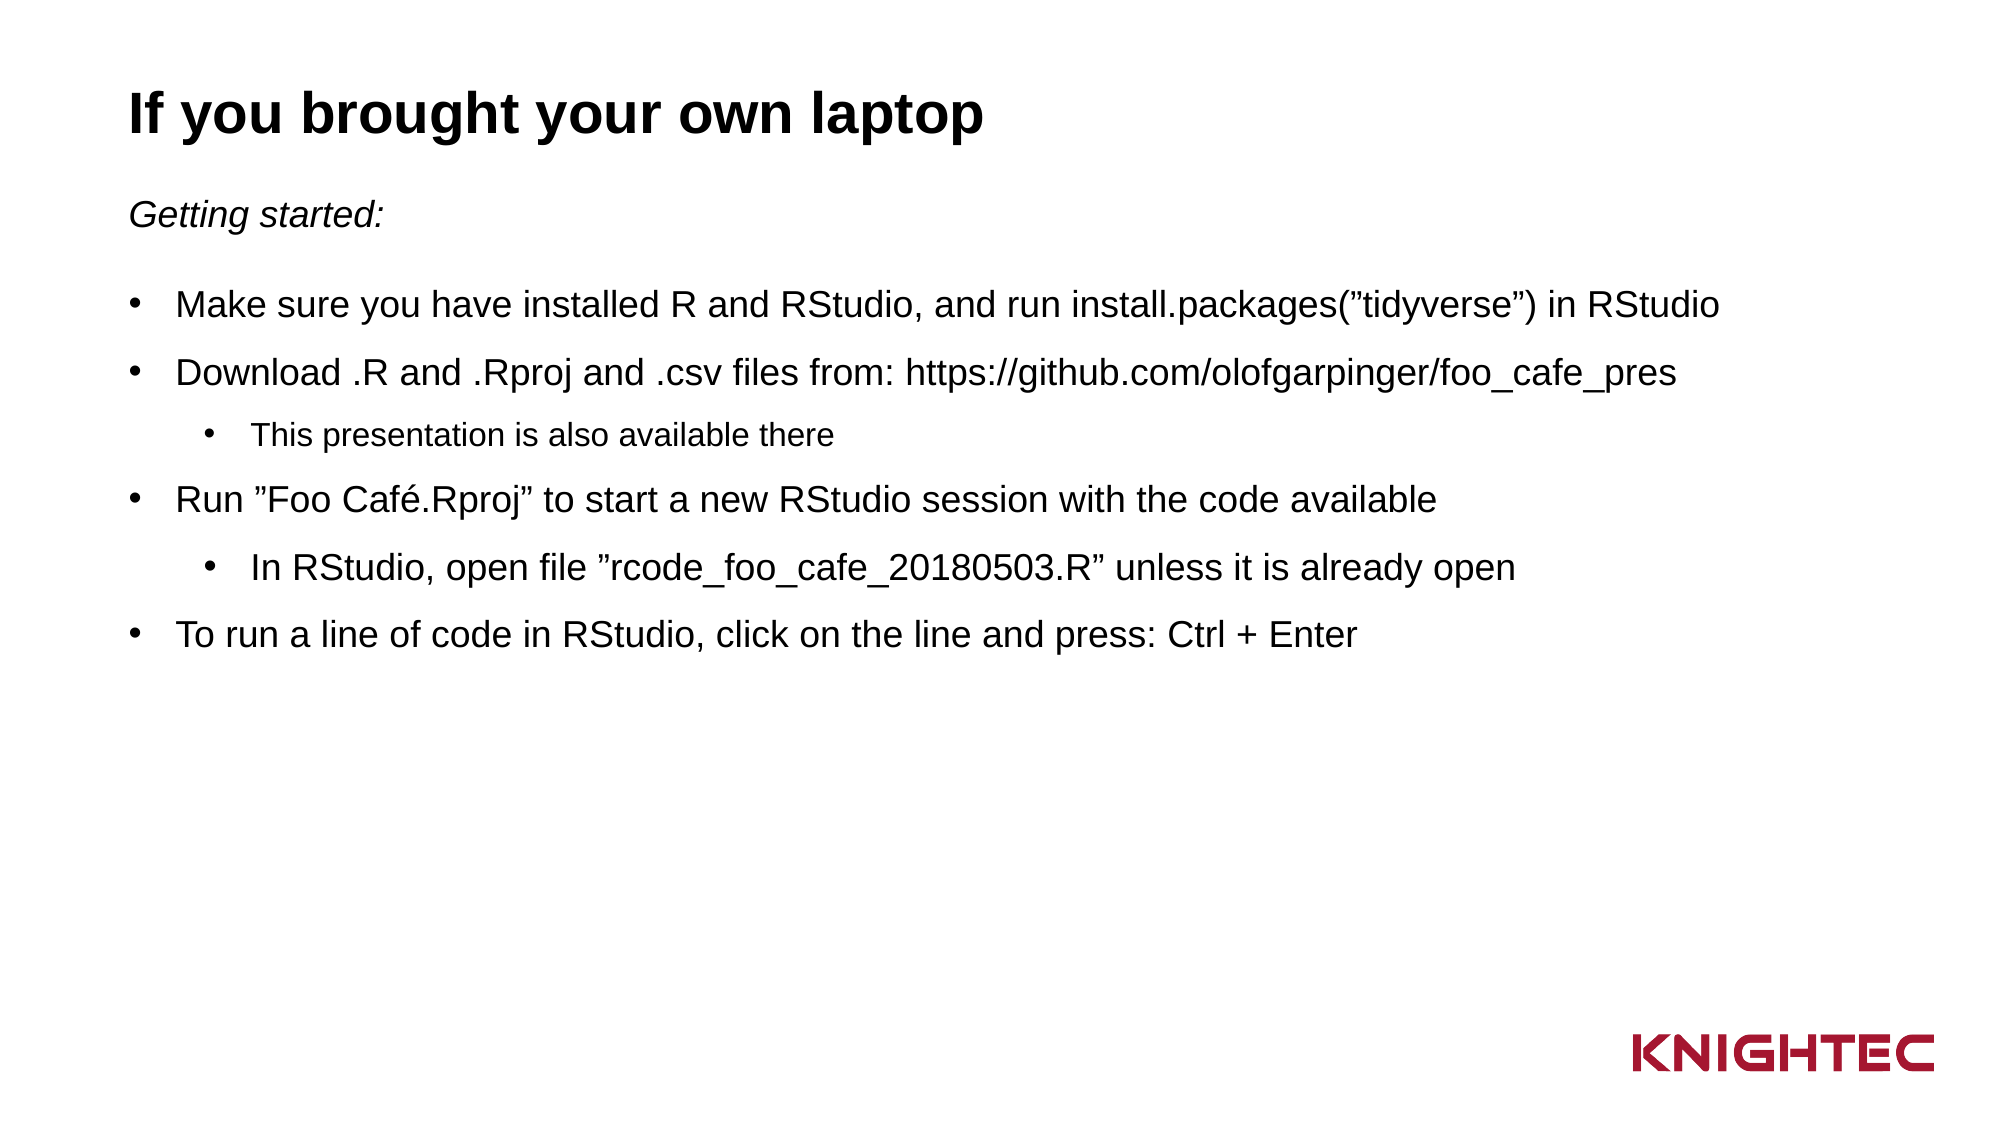

If you brought your own laptop

Getting started:

Make sure you have installed R and RStudio, and run install.packages(”tidyverse”) in RStudio
Download .R and .Rproj and .csv files from: https://github.com/olofgarpinger/foo_cafe_pres
This presentation is also available there
Run ”Foo Café.Rproj” to start a new RStudio session with the code available
In RStudio, open file ”rcode_foo_cafe_20180503.R” unless it is already open
To run a line of code in RStudio, click on the line and press: Ctrl + Enter